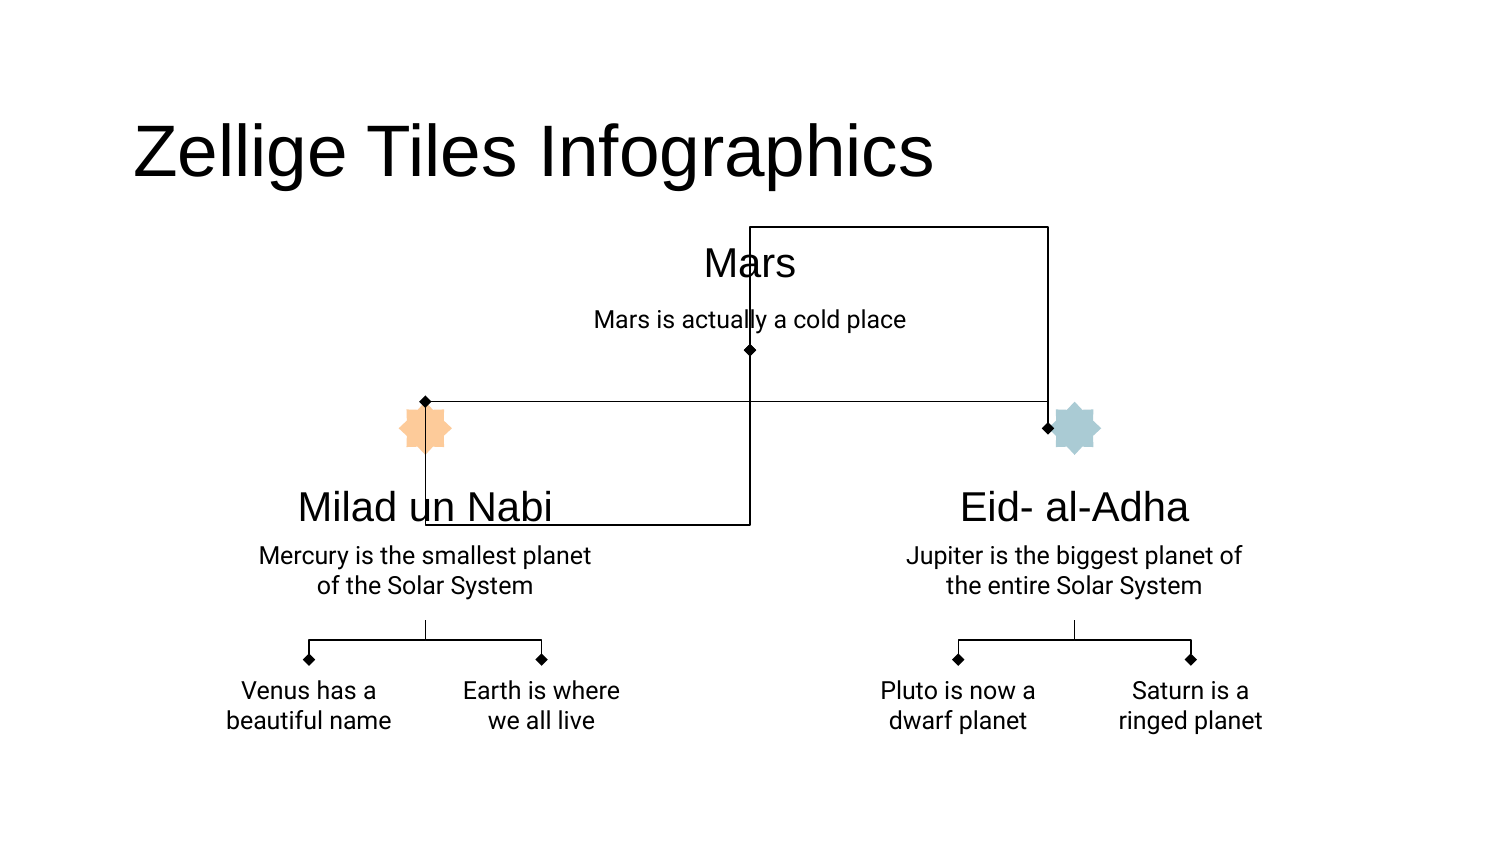

# Zellige Tiles Infographics
Mars
Mars is actually a cold place

Milad un Nabi
Mercury is the smallest planet of the Solar System
Venus has a beautiful name
Earth is where we all live

Eid- al-Adha
Jupiter is the biggest planet of the entire Solar System
Pluto is now a dwarf planet
Saturn is a ringed planet